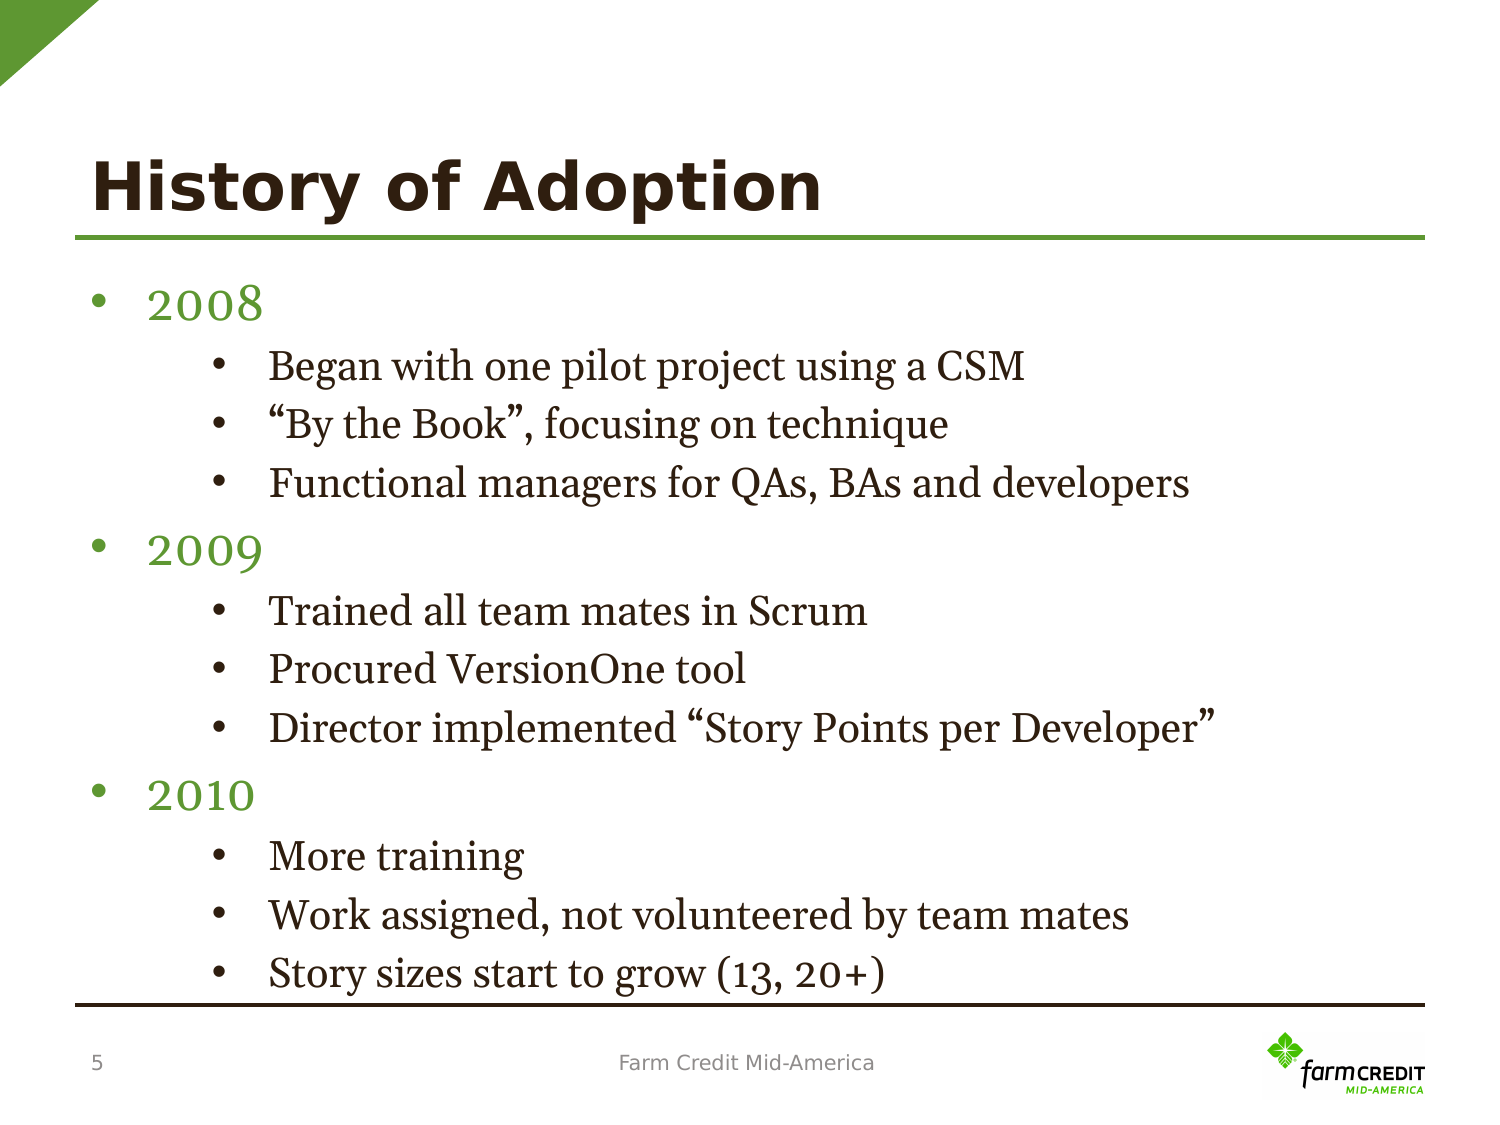

# History of Adoption
2008
Began with one pilot project using a CSM
“By the Book”, focusing on technique
Functional managers for QAs, BAs and developers
2009
Trained all team mates in Scrum
Procured VersionOne tool
Director implemented “Story Points per Developer”
2010
More training
Work assigned, not volunteered by team mates
Story sizes start to grow (13, 20+)

Farm Credit Mid-America
5